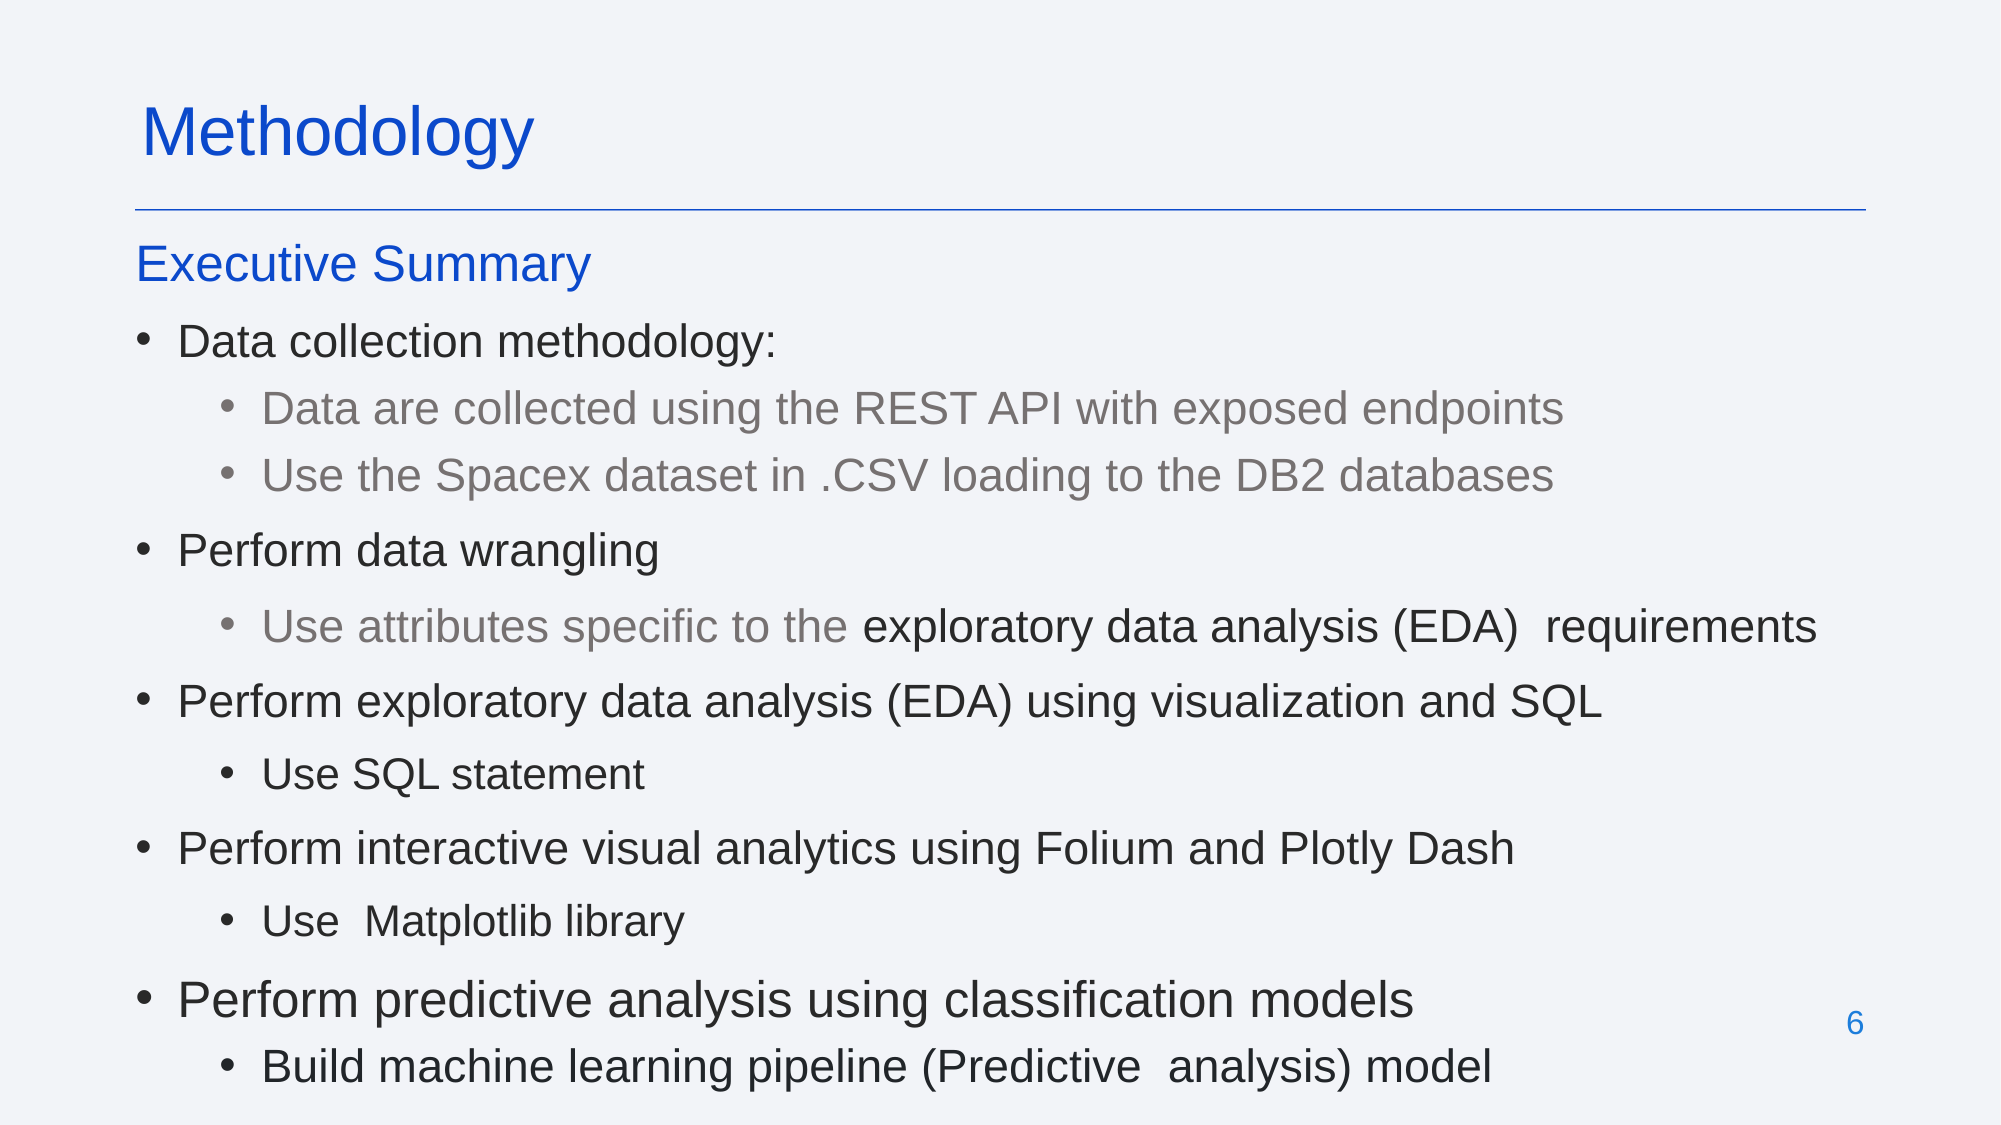

Methodology
Executive Summary
Data collection methodology:
Data are collected using the REST API with exposed endpoints
Use the Spacex dataset in .CSV loading to the DB2 databases
Perform data wrangling
Use attributes specific to the exploratory data analysis (EDA)  requirements
Perform exploratory data analysis (EDA) using visualization and SQL
Use SQL statement
Perform interactive visual analytics using Folium and Plotly Dash
Use  Matplotlib library
Perform predictive analysis using classification models
Build machine learning pipeline (Predictive  analysis) model

6